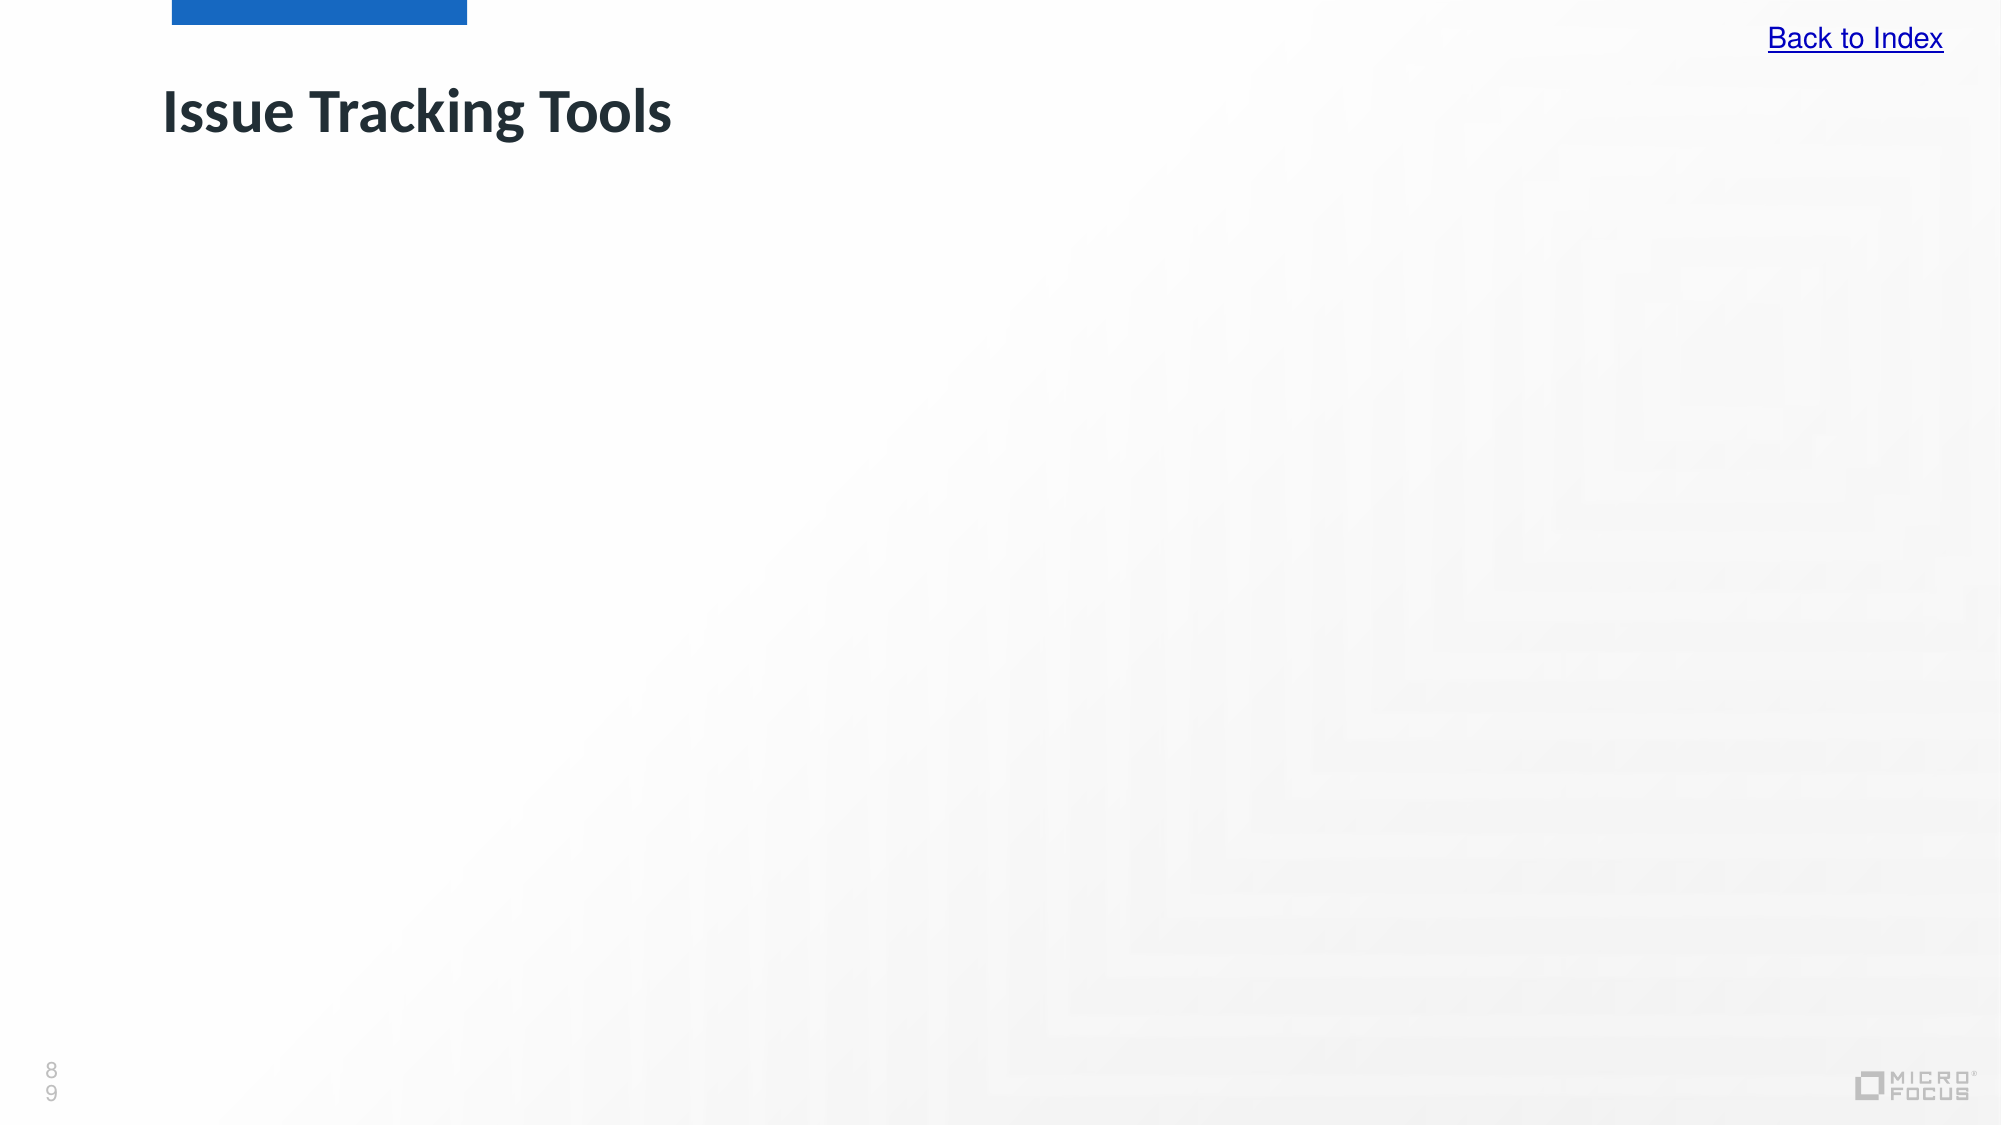

Back to Index
# Issue Tracking Tools
89